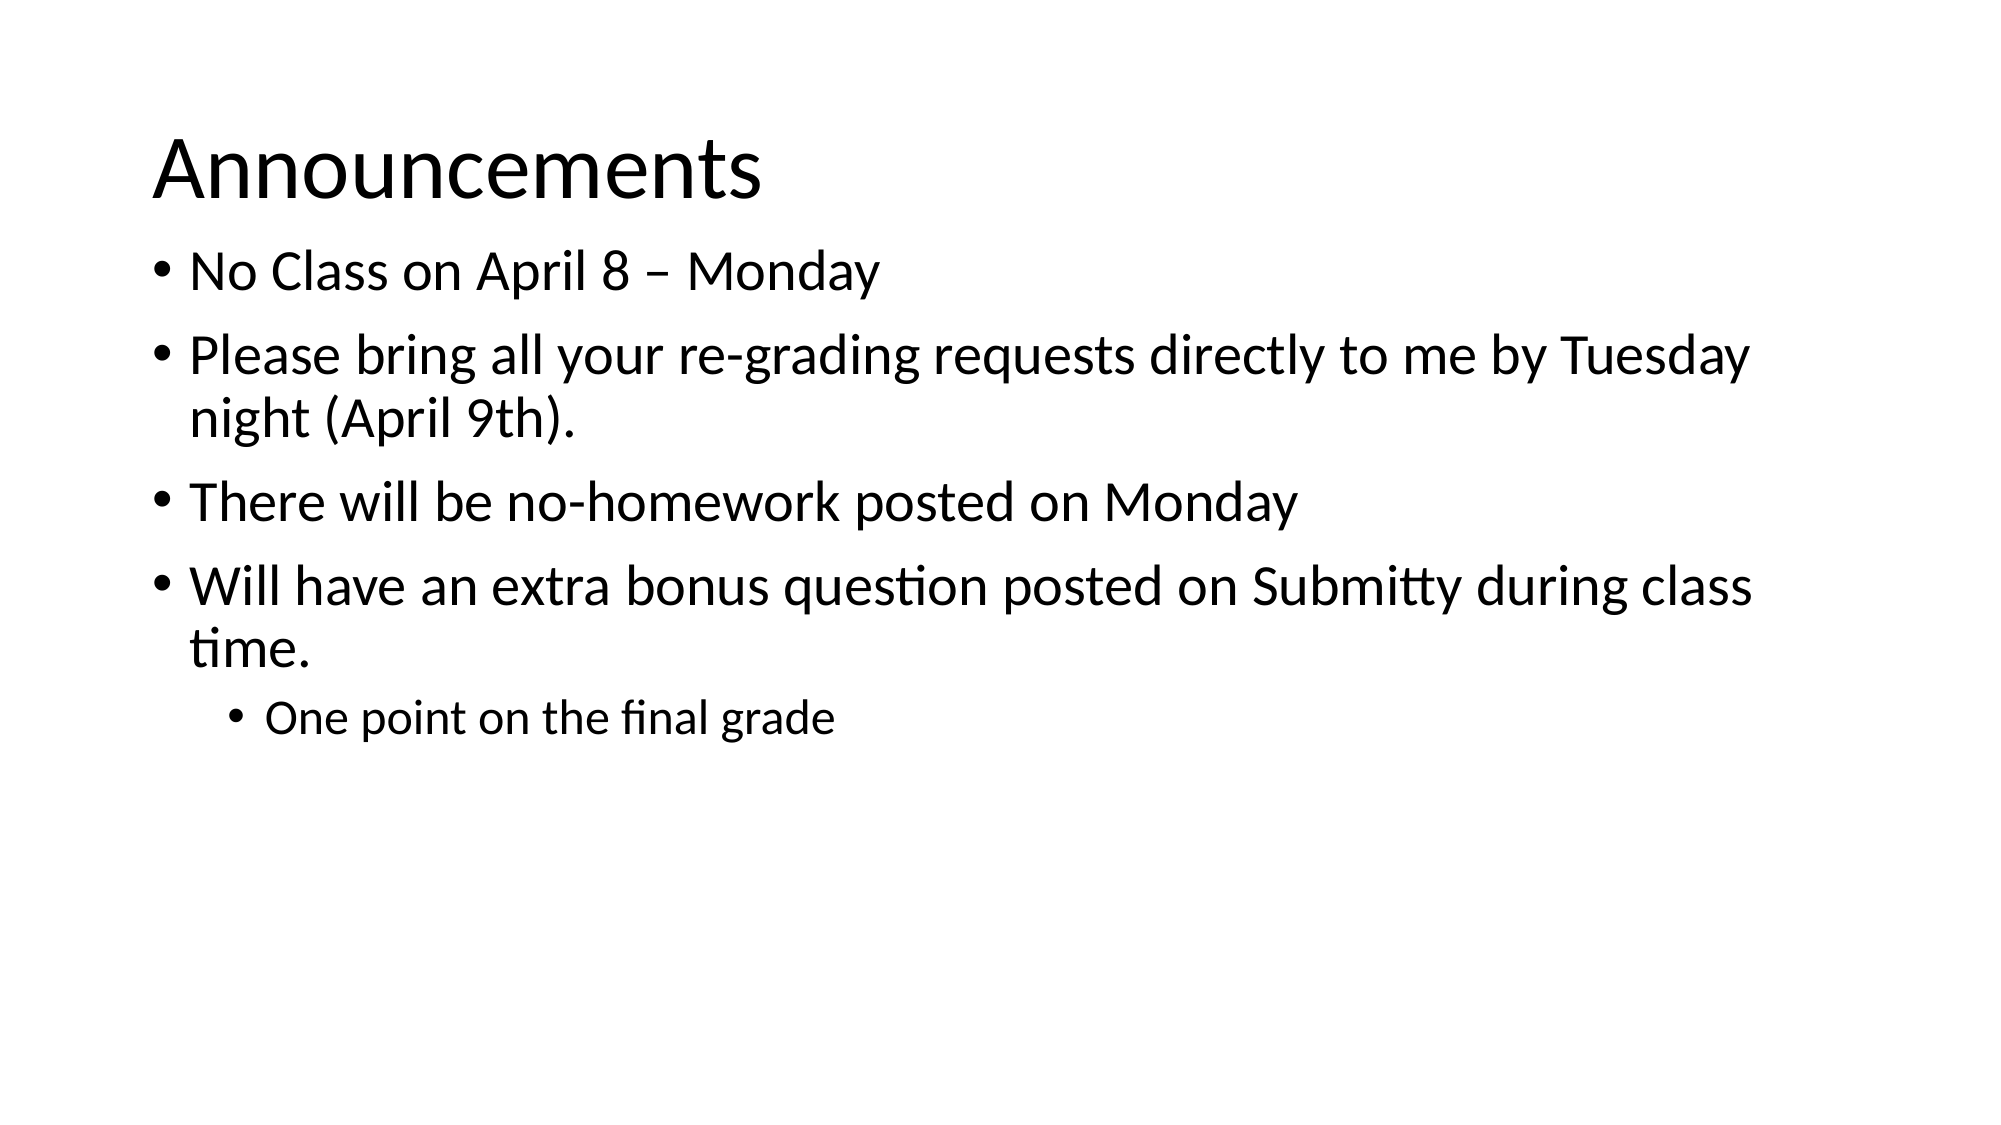

# Announcements
No Class on April 8 – Monday
Please bring all your re-grading requests directly to me by Tuesday night (April 9th).
There will be no-homework posted on Monday
Will have an extra bonus question posted on Submitty during class time.
One point on the final grade